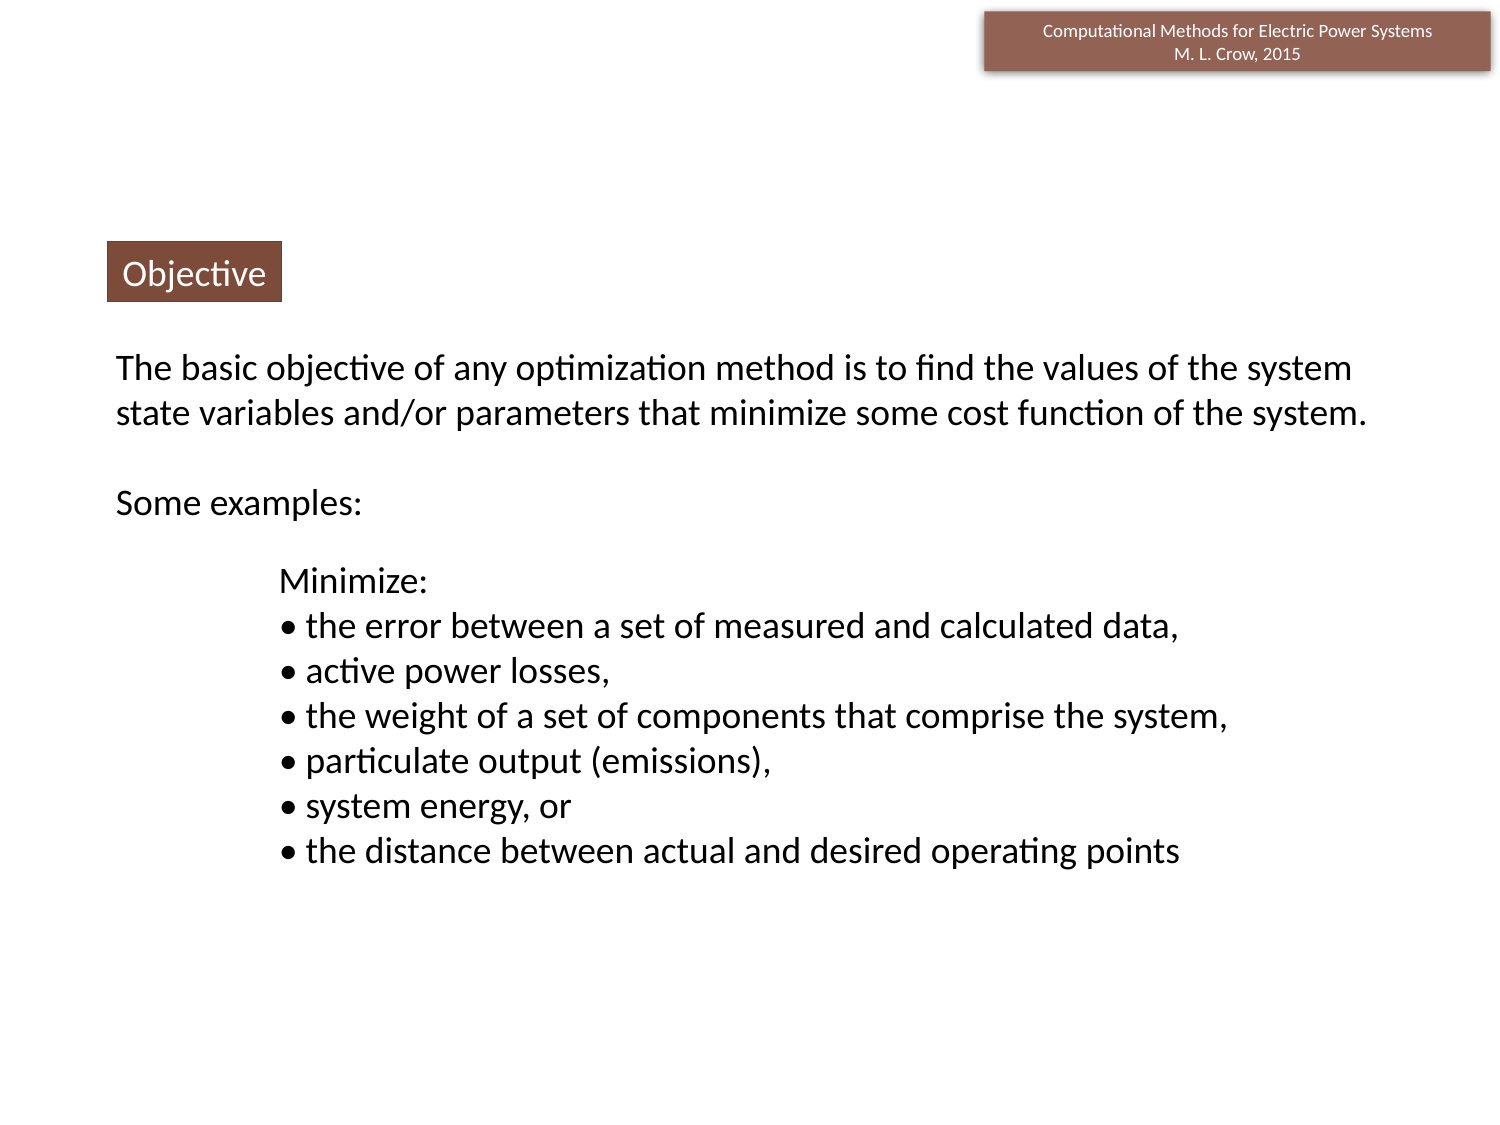

Objective
The basic objective of any optimization method is to find the values of the system state variables and/or parameters that minimize some cost function of the system.

Some examples:
Minimize:
• the error between a set of measured and calculated data,
• active power losses,
• the weight of a set of components that comprise the system,
• particulate output (emissions),
• system energy, or
• the distance between actual and desired operating points